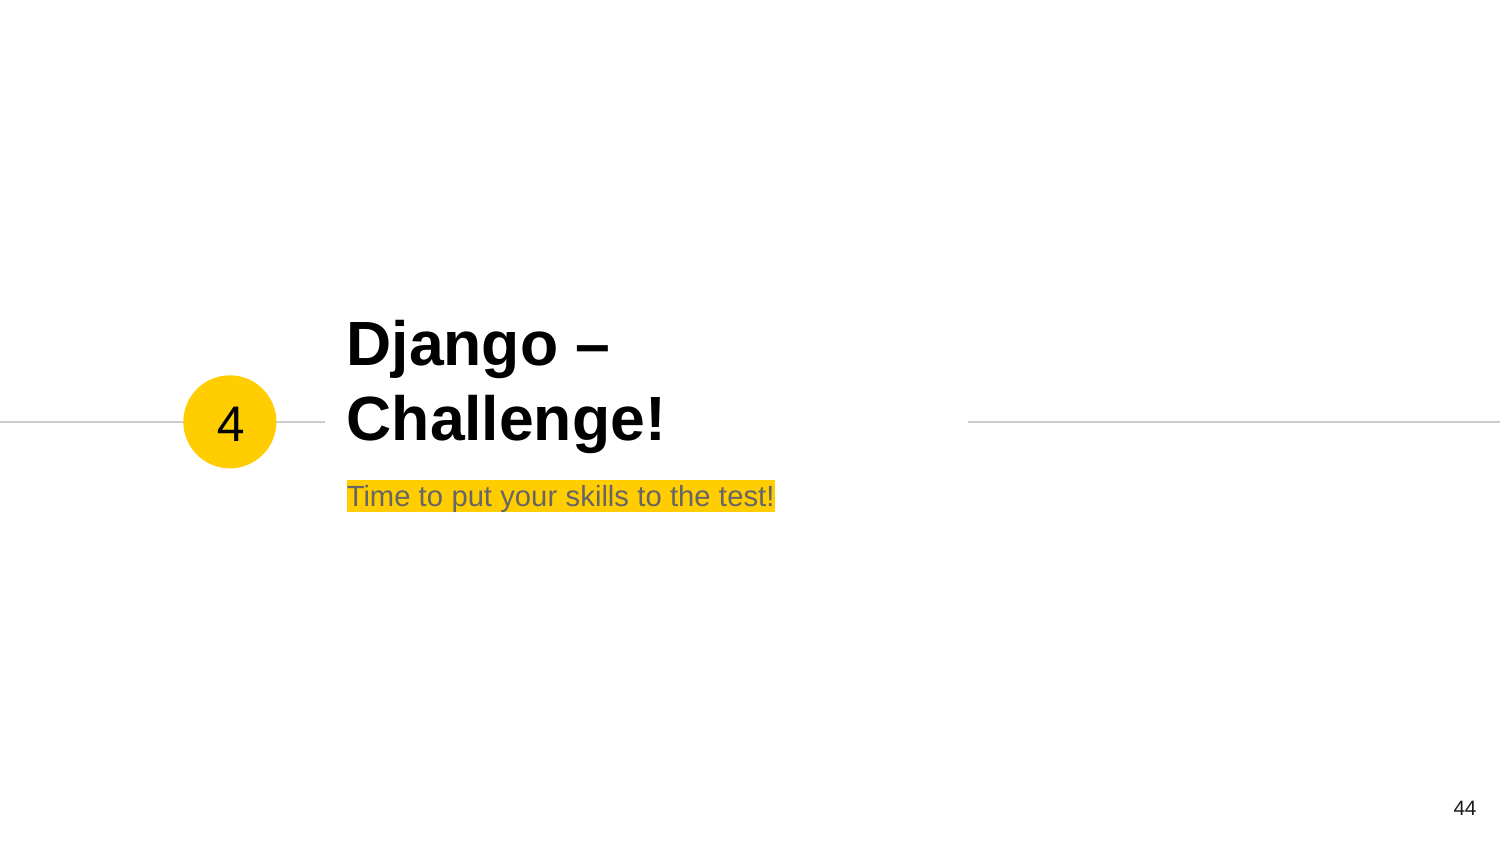

# Django – Challenge!
4
Time to put your skills to the test!
44